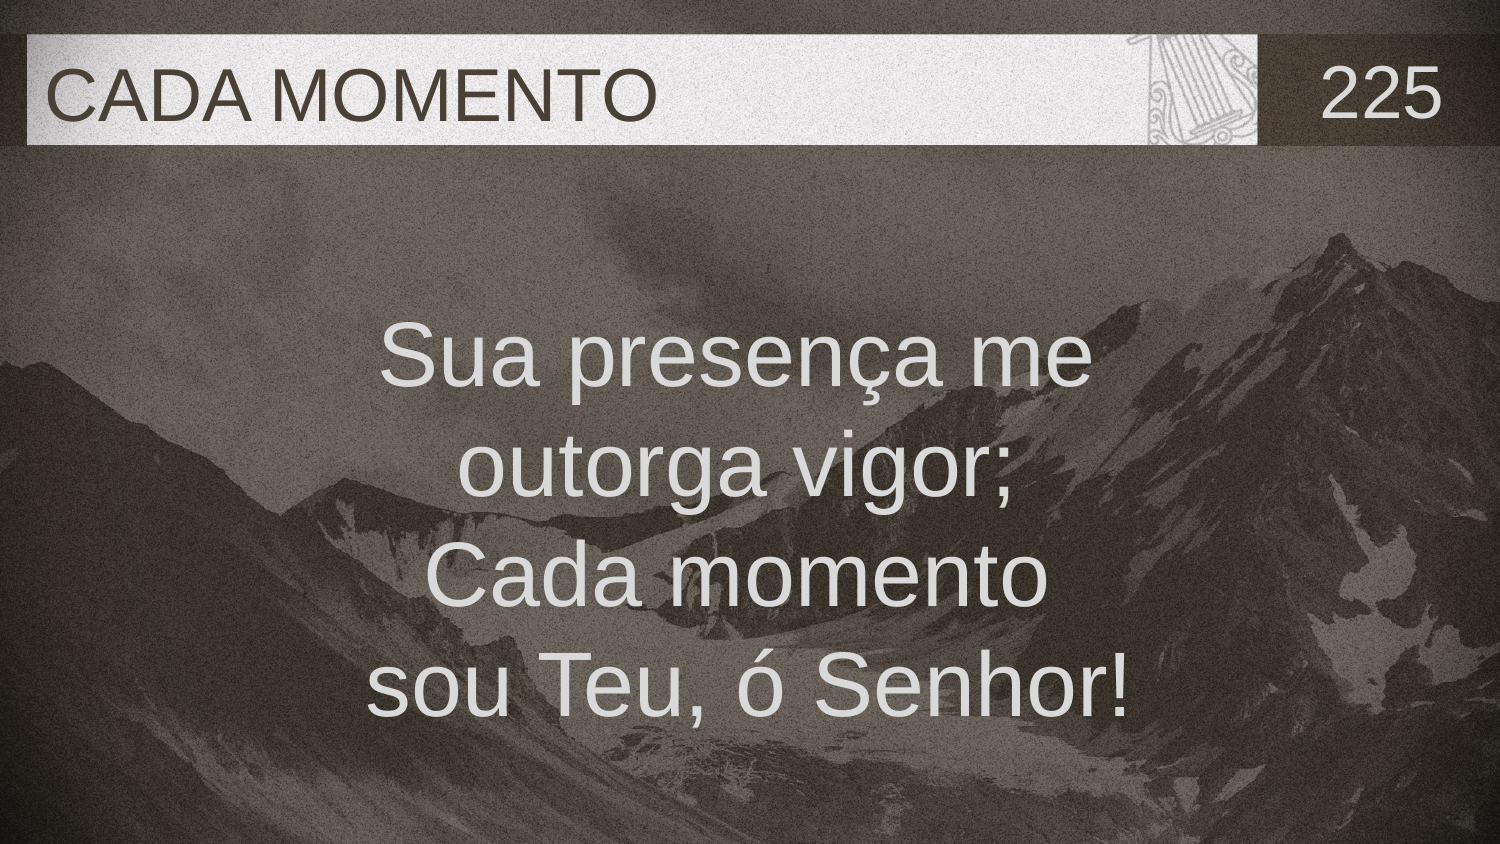

# CADA MOMENTO
225
Sua presença me
outorga vigor;
Cada momento
sou Teu, ó Senhor!